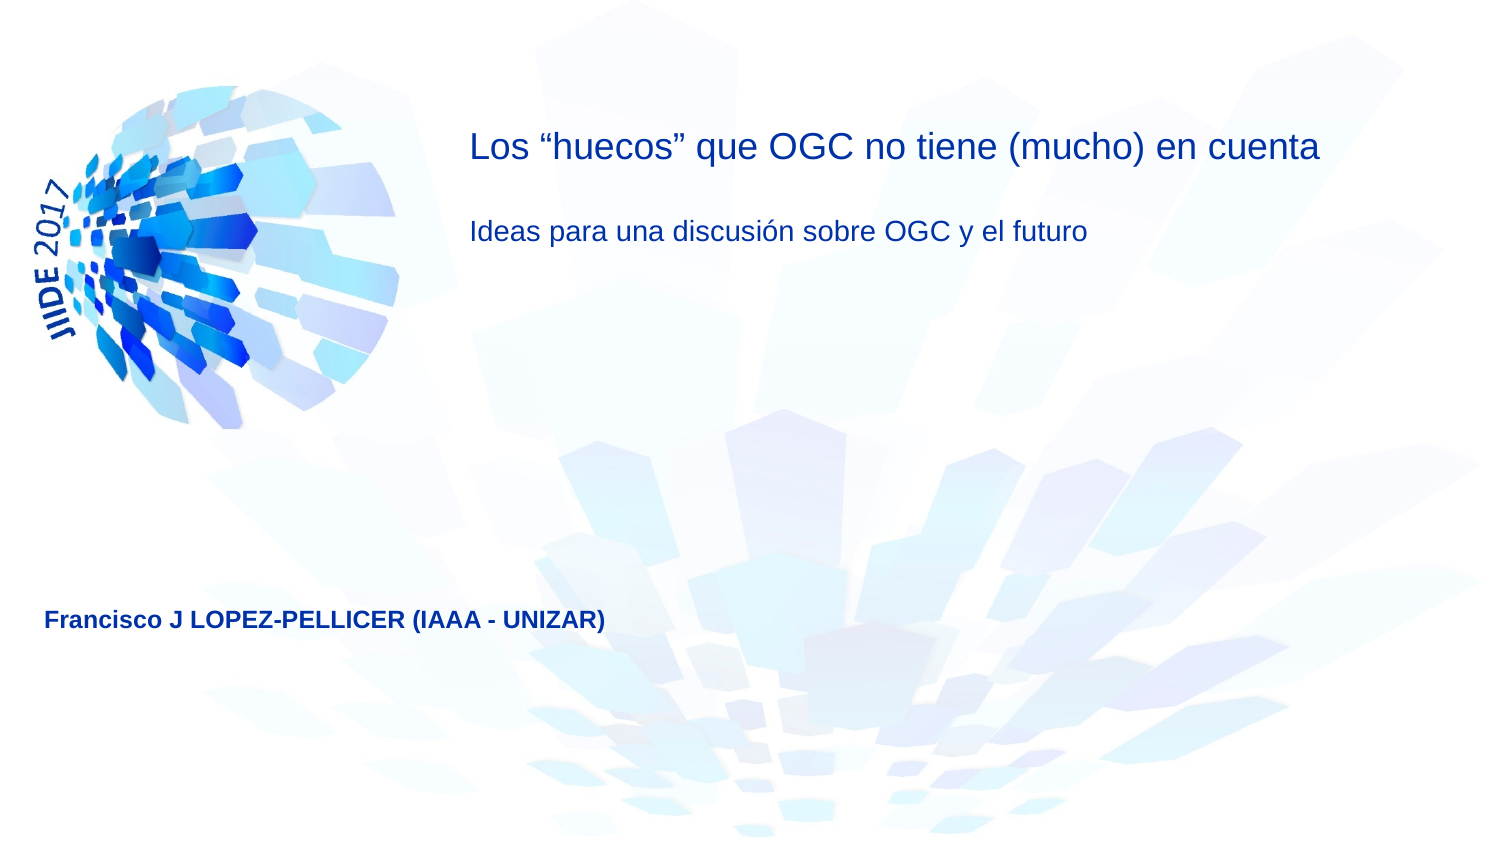

Los “huecos” que OGC no tiene (mucho) en cuenta

Ideas para una discusión sobre OGC y el futuro
Francisco J LOPEZ-PELLICER (IAAA - UNIZAR)